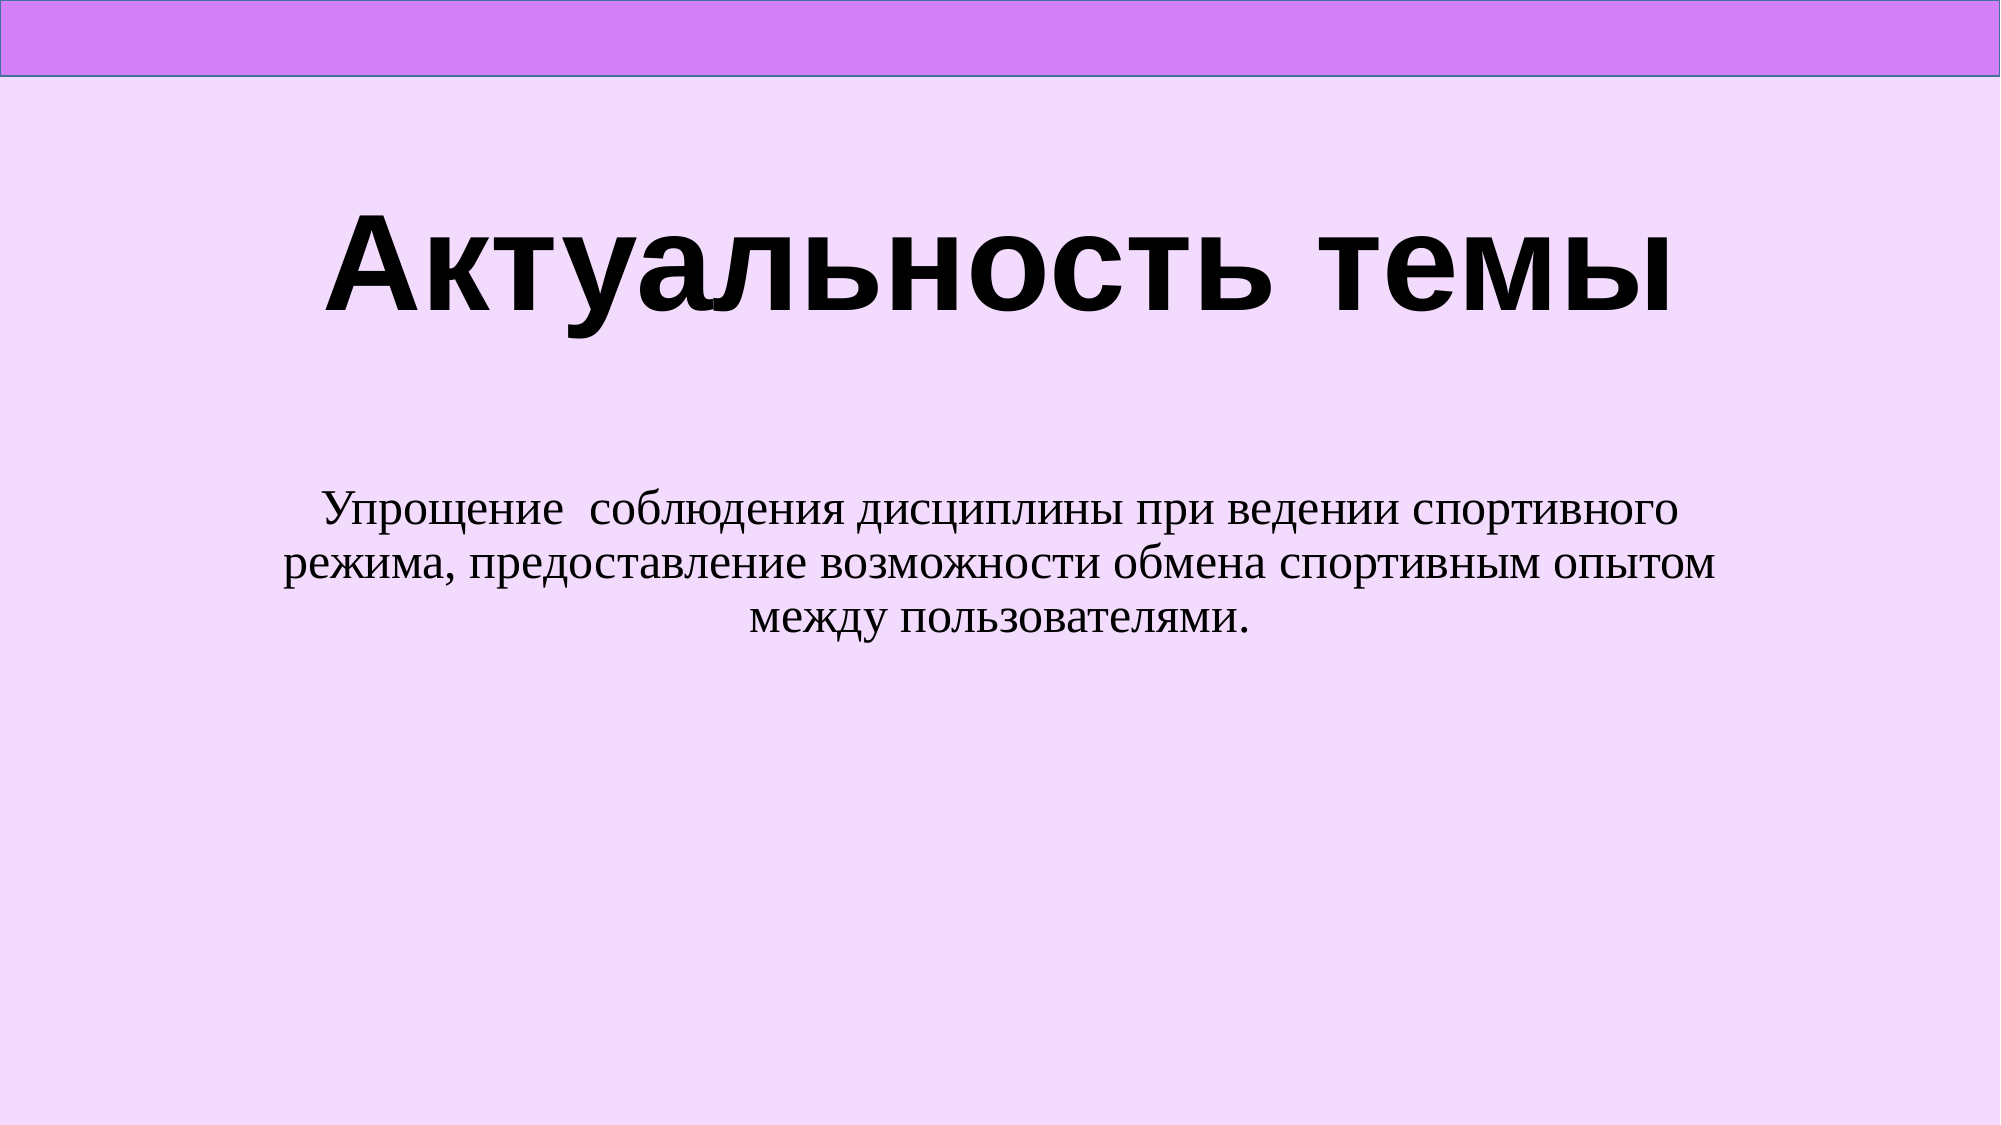

# Актуальность темы
Упрощение  соблюдения дисциплины при ведении спортивного режима, предоставление возможности обмена спортивным опытом между пользователями.